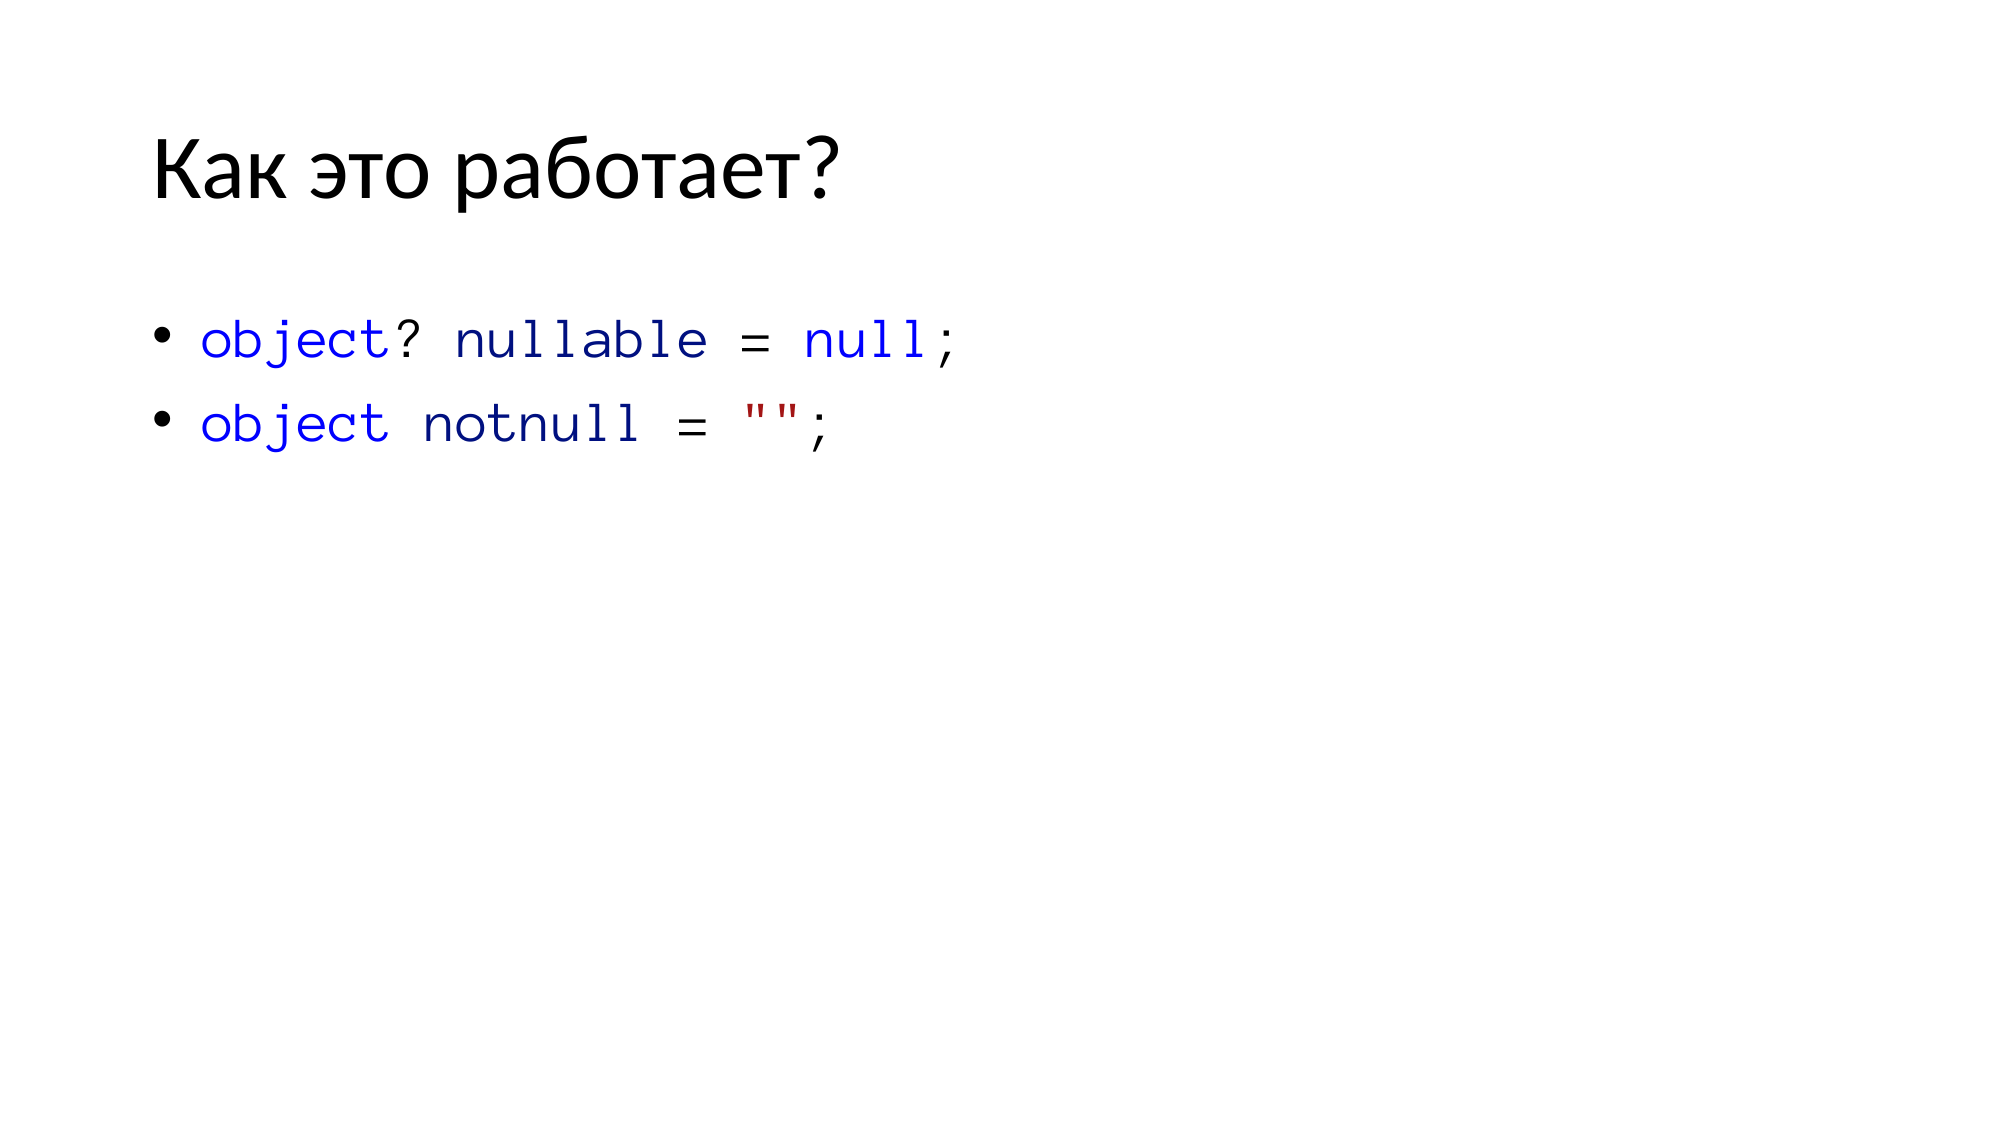

# Как это работает?
 object? nullable = null;
 object notnull = "";